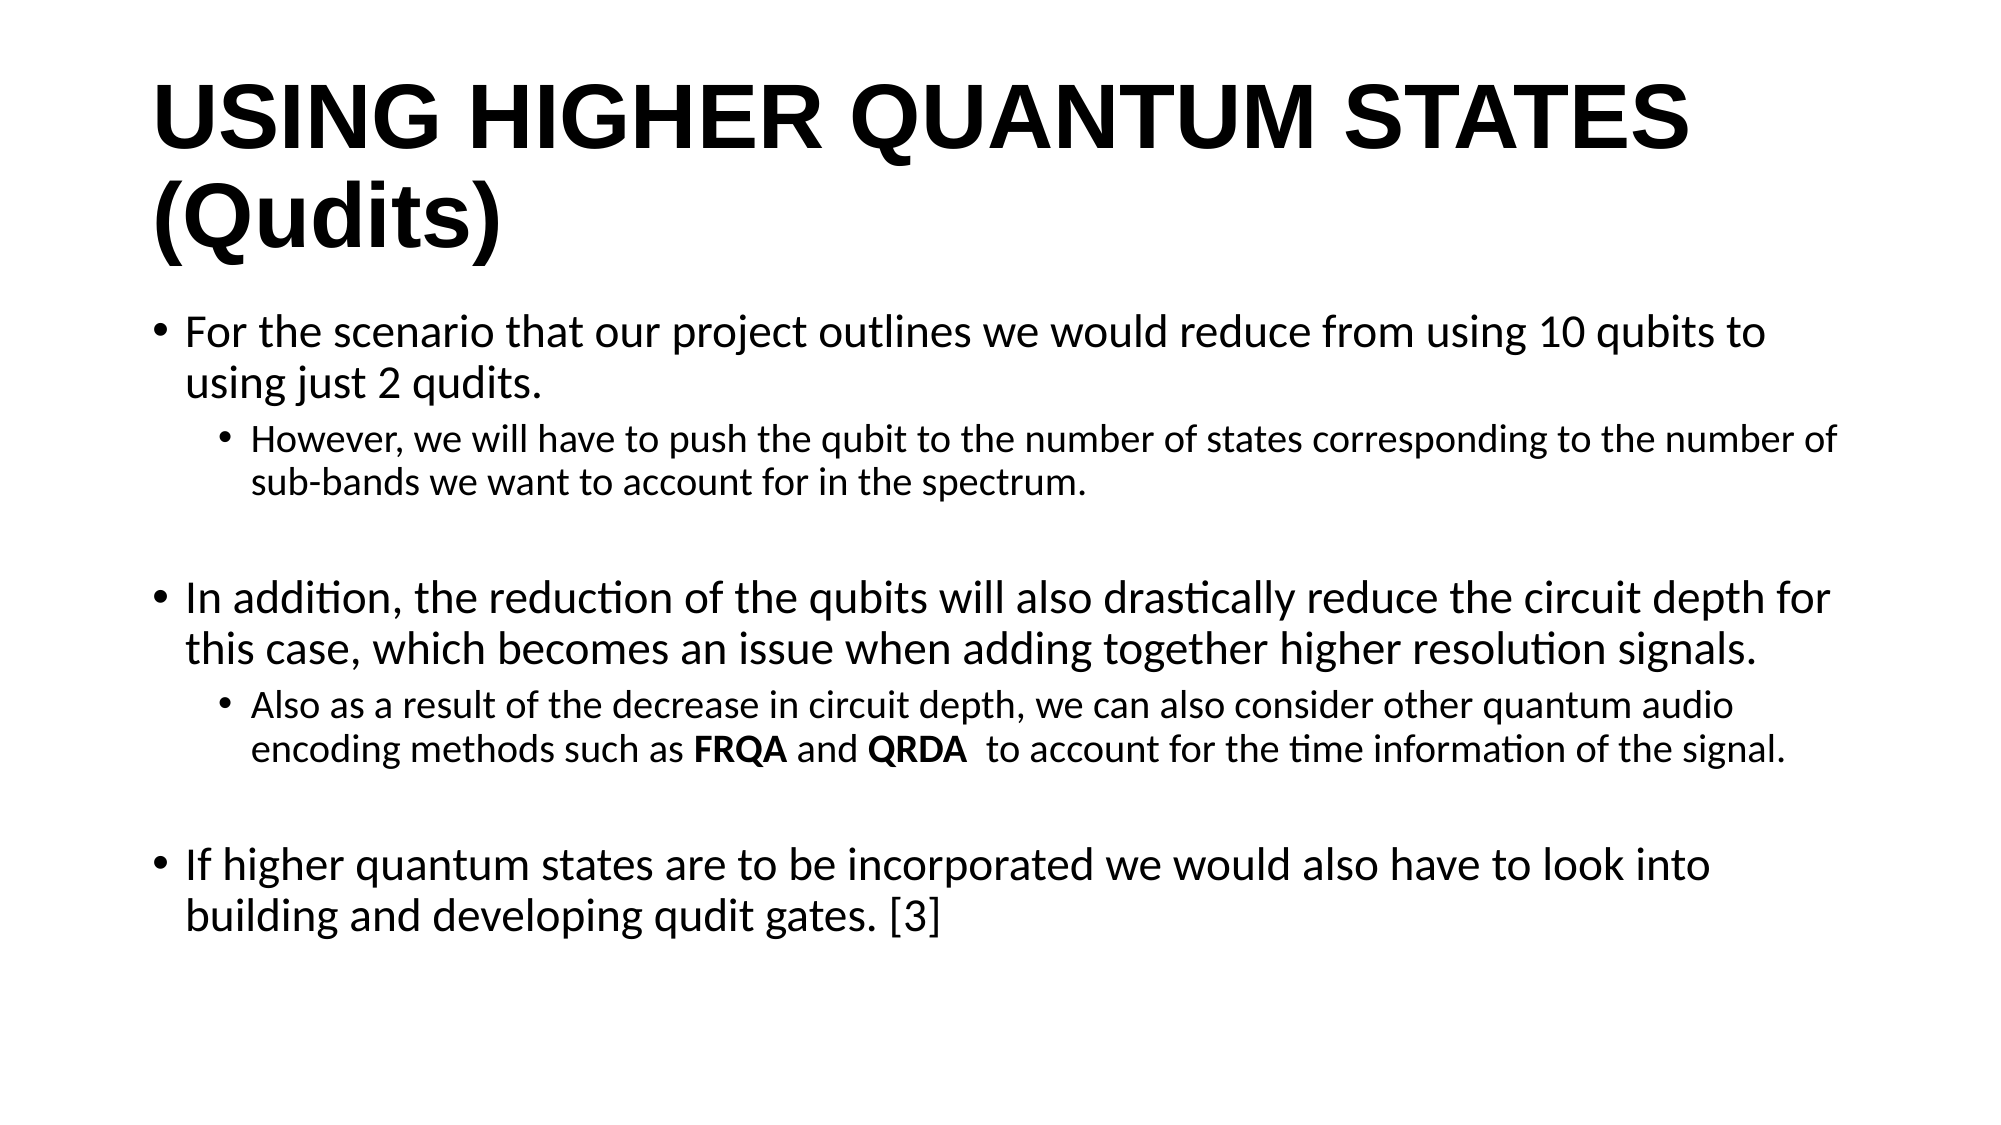

# USING HIGHER QUANTUM STATES (Qudits)
For the scenario that our project outlines we would reduce from using 10 qubits to using just 2 qudits.
However, we will have to push the qubit to the number of states corresponding to the number of sub-bands we want to account for in the spectrum.

In addition, the reduction of the qubits will also drastically reduce the circuit depth for this case, which becomes an issue when adding together higher resolution signals.
Also as a result of the decrease in circuit depth, we can also consider other quantum audio encoding methods such as FRQA and QRDA  to account for the time information of the signal.

If higher quantum states are to be incorporated we would also have to look into building and developing qudit gates. [3]